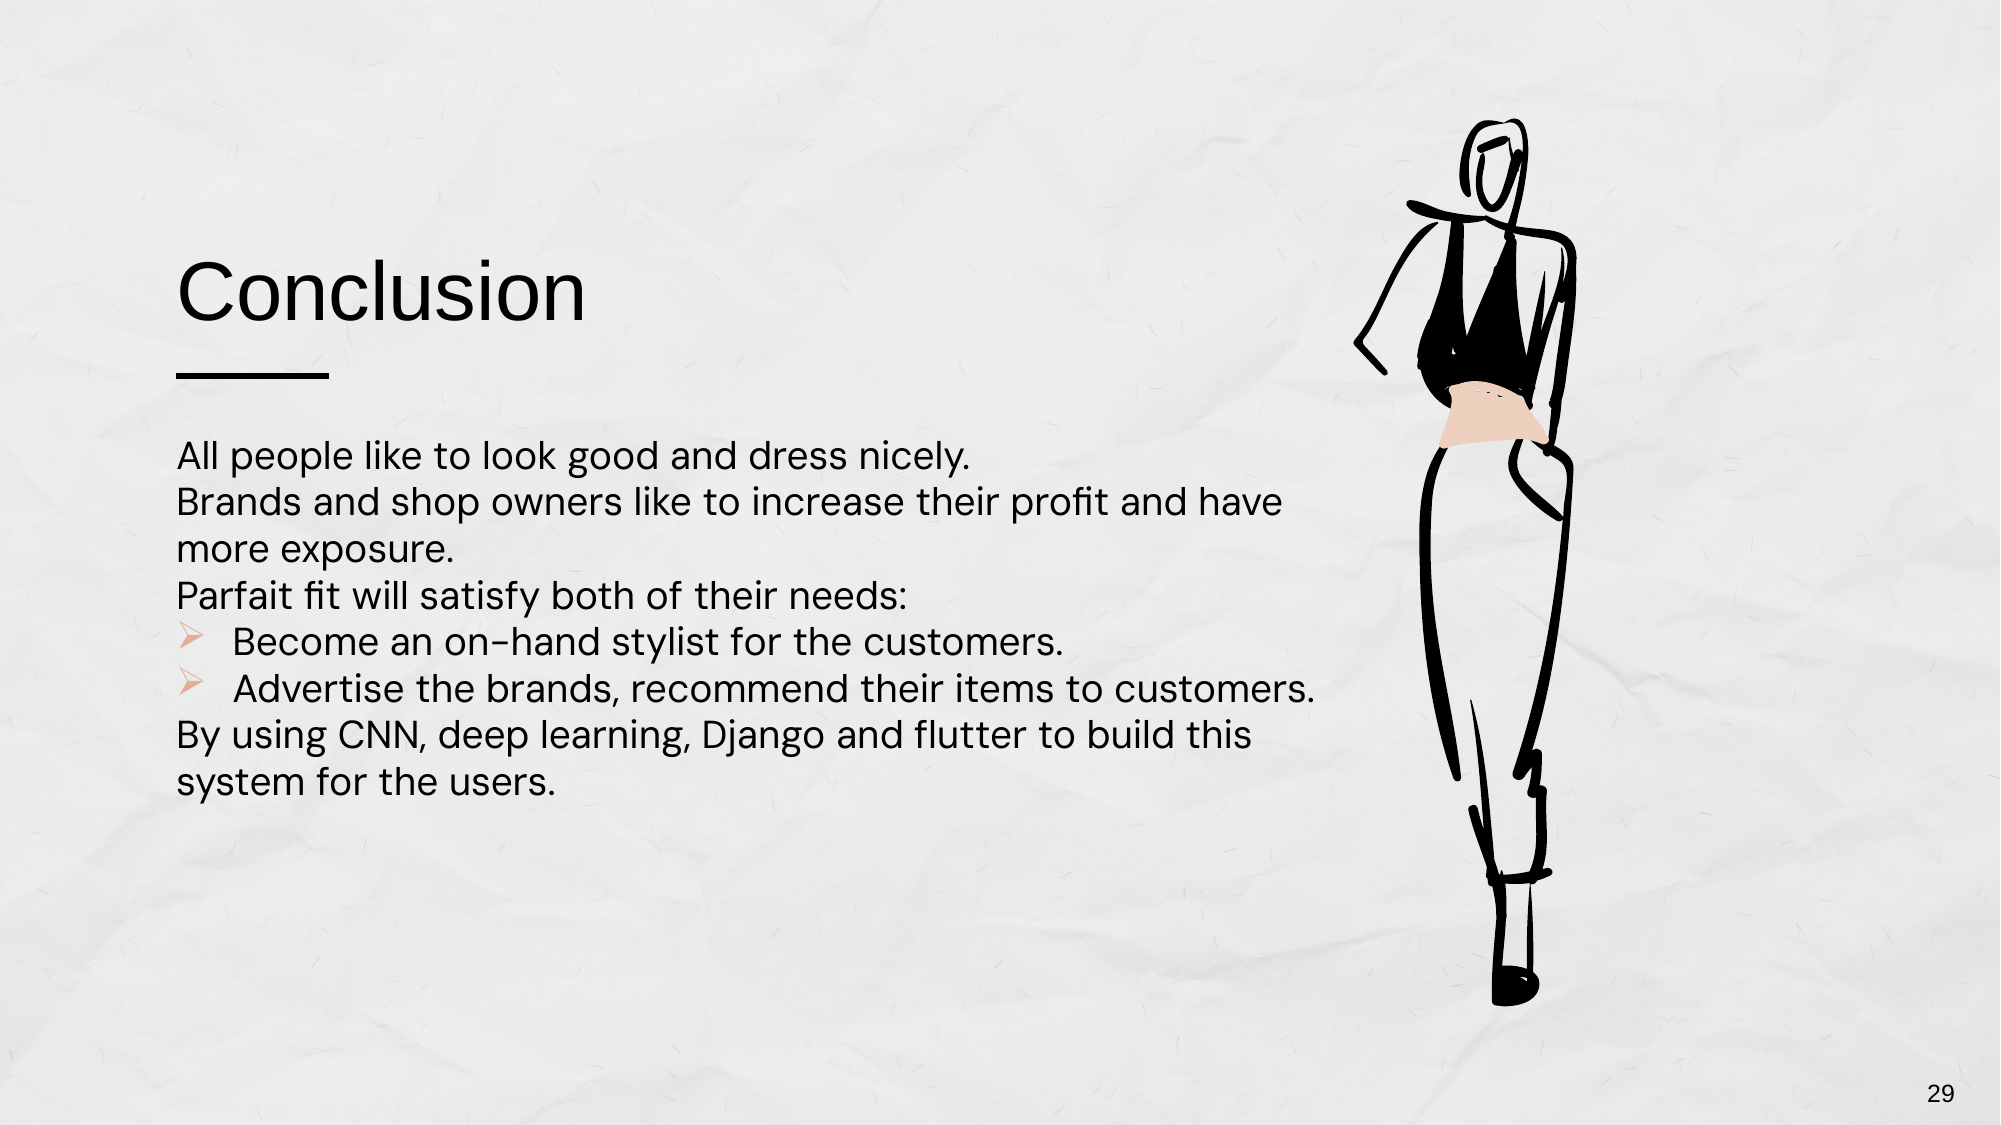

# Conclusion
All people like to look good and dress nicely.
Brands and shop owners like to increase their profit and have more exposure.
Parfait fit will satisfy both of their needs:
Become an on-hand stylist for the customers.
Advertise the brands, recommend their items to customers.
By using CNN, deep learning, Django and flutter to build this system for the users.

29